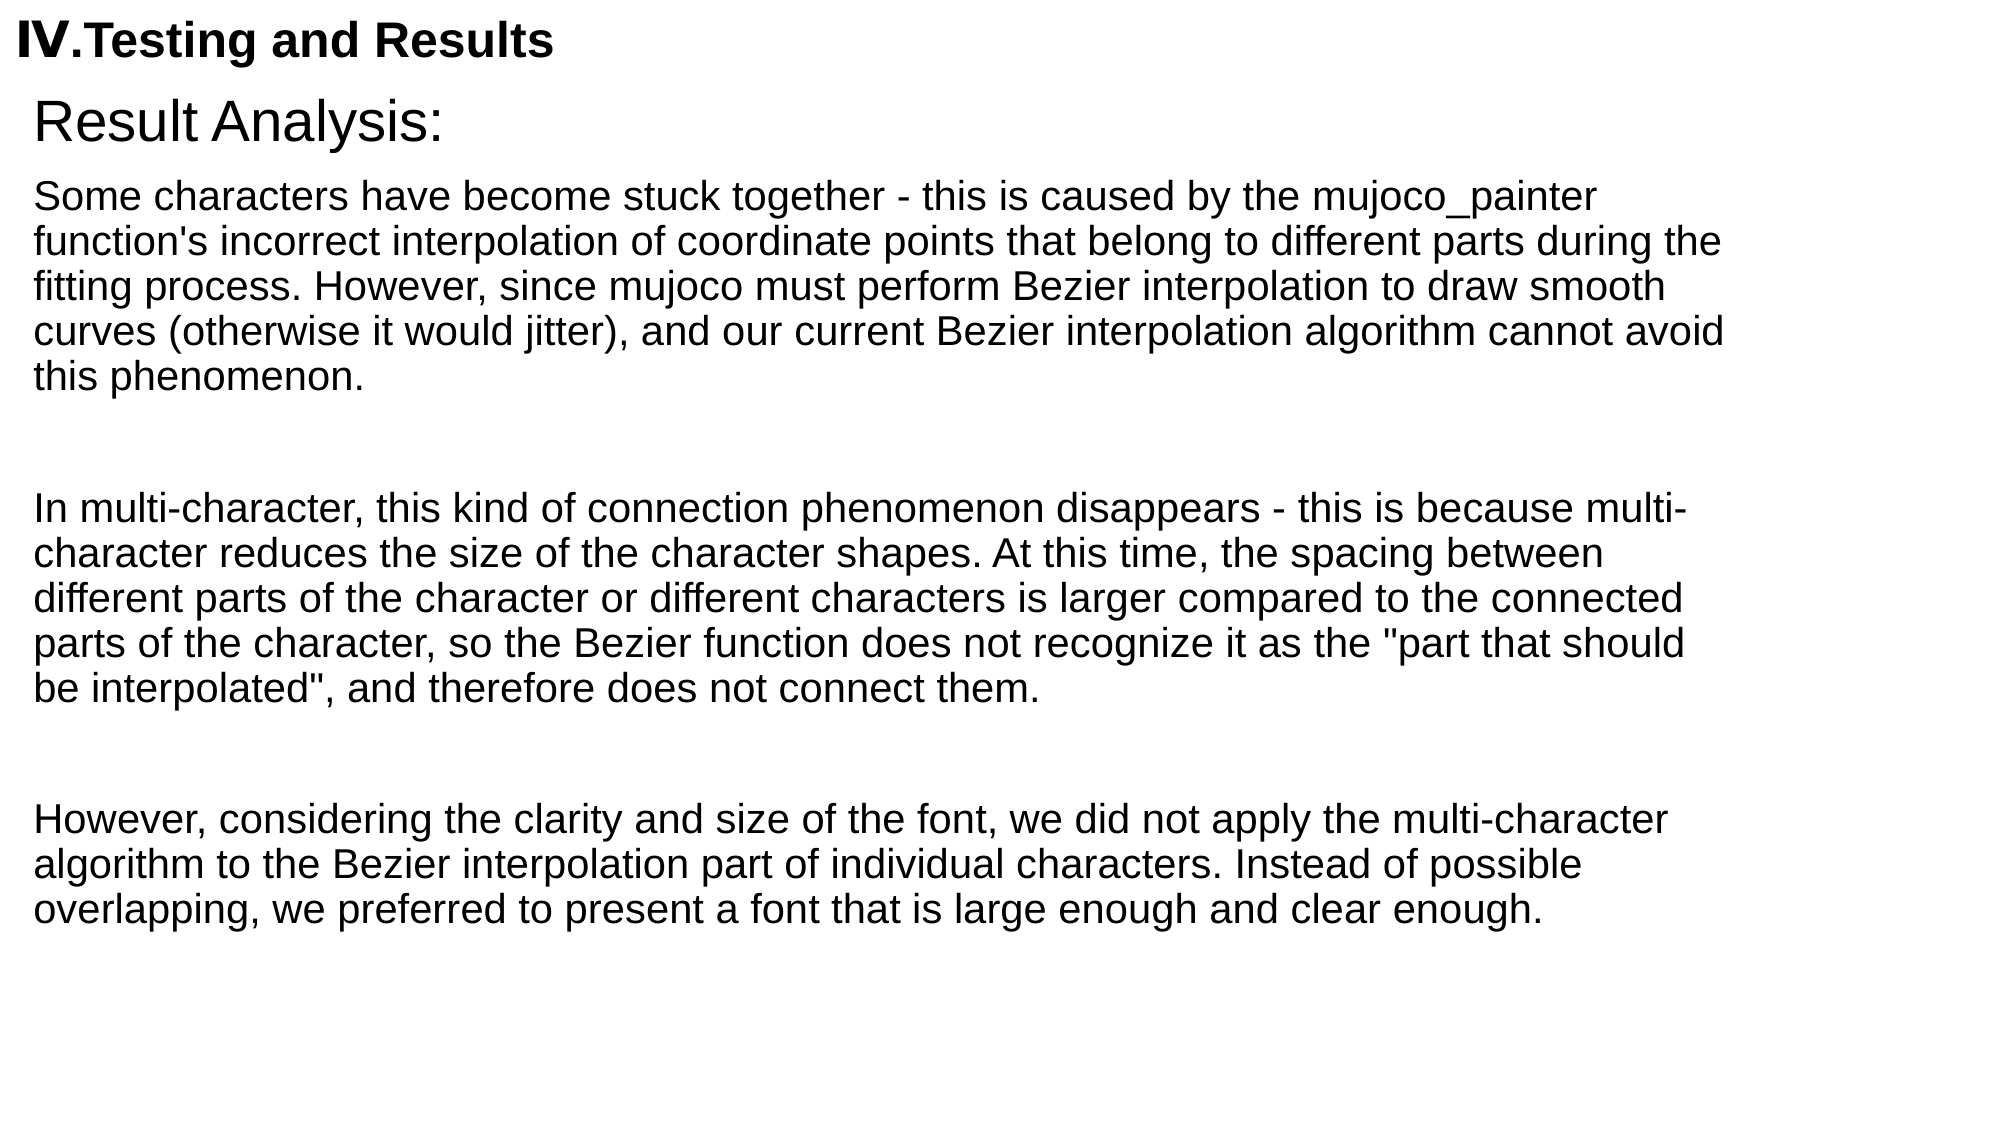

Ⅳ.Testing and Results
Result Analysis:
Some characters have become stuck together - this is caused by the mujoco_painter function's incorrect interpolation of coordinate points that belong to different parts during the fitting process. However, since mujoco must perform Bezier interpolation to draw smooth curves (otherwise it would jitter), and our current Bezier interpolation algorithm cannot avoid this phenomenon.

In multi-character, this kind of connection phenomenon disappears - this is because multi-character reduces the size of the character shapes. At this time, the spacing between different parts of the character or different characters is larger compared to the connected parts of the character, so the Bezier function does not recognize it as the "part that should be interpolated", and therefore does not connect them.

However, considering the clarity and size of the font, we did not apply the multi-character algorithm to the Bezier interpolation part of individual characters. Instead of possible overlapping, we preferred to present a font that is large enough and clear enough.